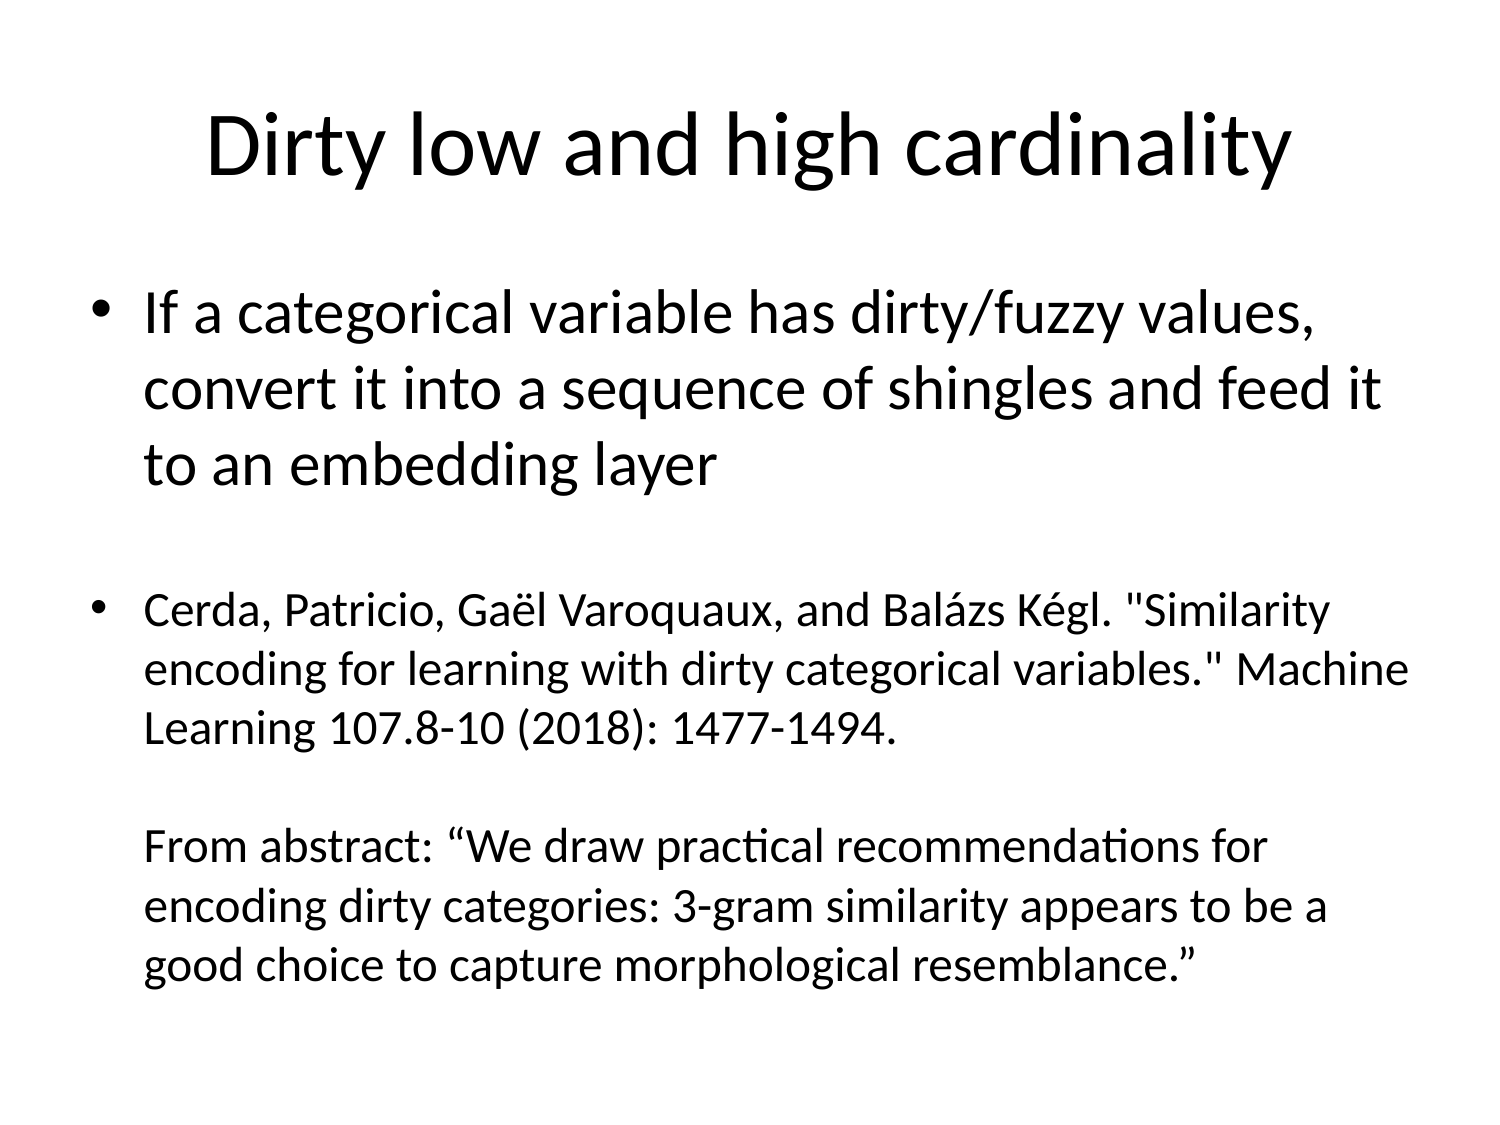

# Dirty low and high cardinality
If a categorical variable has dirty/fuzzy values, convert it into a sequence of shingles and feed it to an embedding layer

Cerda, Patricio, Gaël Varoquaux, and Balázs Kégl. "Similarity encoding for learning with dirty categorical variables." Machine Learning 107.8-10 (2018): 1477-1494.
From abstract: “We draw practical recommendations for encoding dirty categories: 3-gram similarity appears to be a good choice to capture morphological resemblance.”